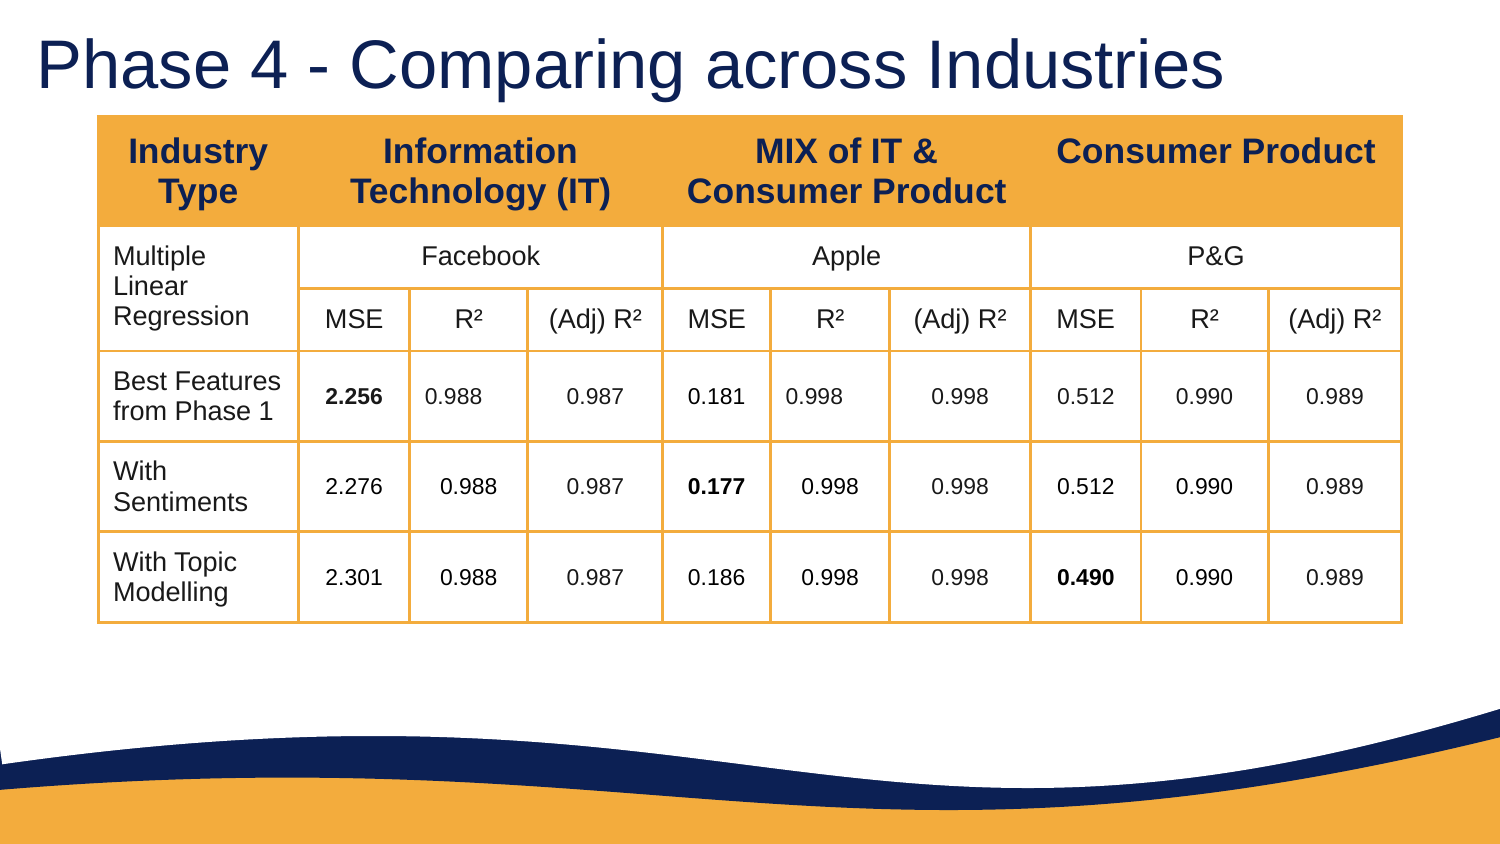

# Phase 4 - Comparing across Industries
| Industry Type | Information Technology (IT) |  |  | MIX of IT & Consumer Product |  |  | Consumer Product |  |  |
| --- | --- | --- | --- | --- | --- | --- | --- | --- | --- |
| Multiple Linear Regression | Facebook |  |  | Apple |  |  | P&G |  |  |
|  | MSE | R² | (Adj) R² | MSE | R² | (Adj) R² | MSE | R² | (Adj) R² |
| Best Features from Phase 1 | 2.256 | 0.988 | 0.987 | 0.181 | 0.998 | 0.998 | 0.512 | 0.990 | 0.989 |
| With Sentiments | 2.276 | 0.988 | 0.987 | 0.177 | 0.998 | 0.998 | 0.512 | 0.990 | 0.989 |
| With Topic Modelling | 2.301 | 0.988 | 0.987 | 0.186 | 0.998 | 0.998 | 0.490 | 0.990 | 0.989 |